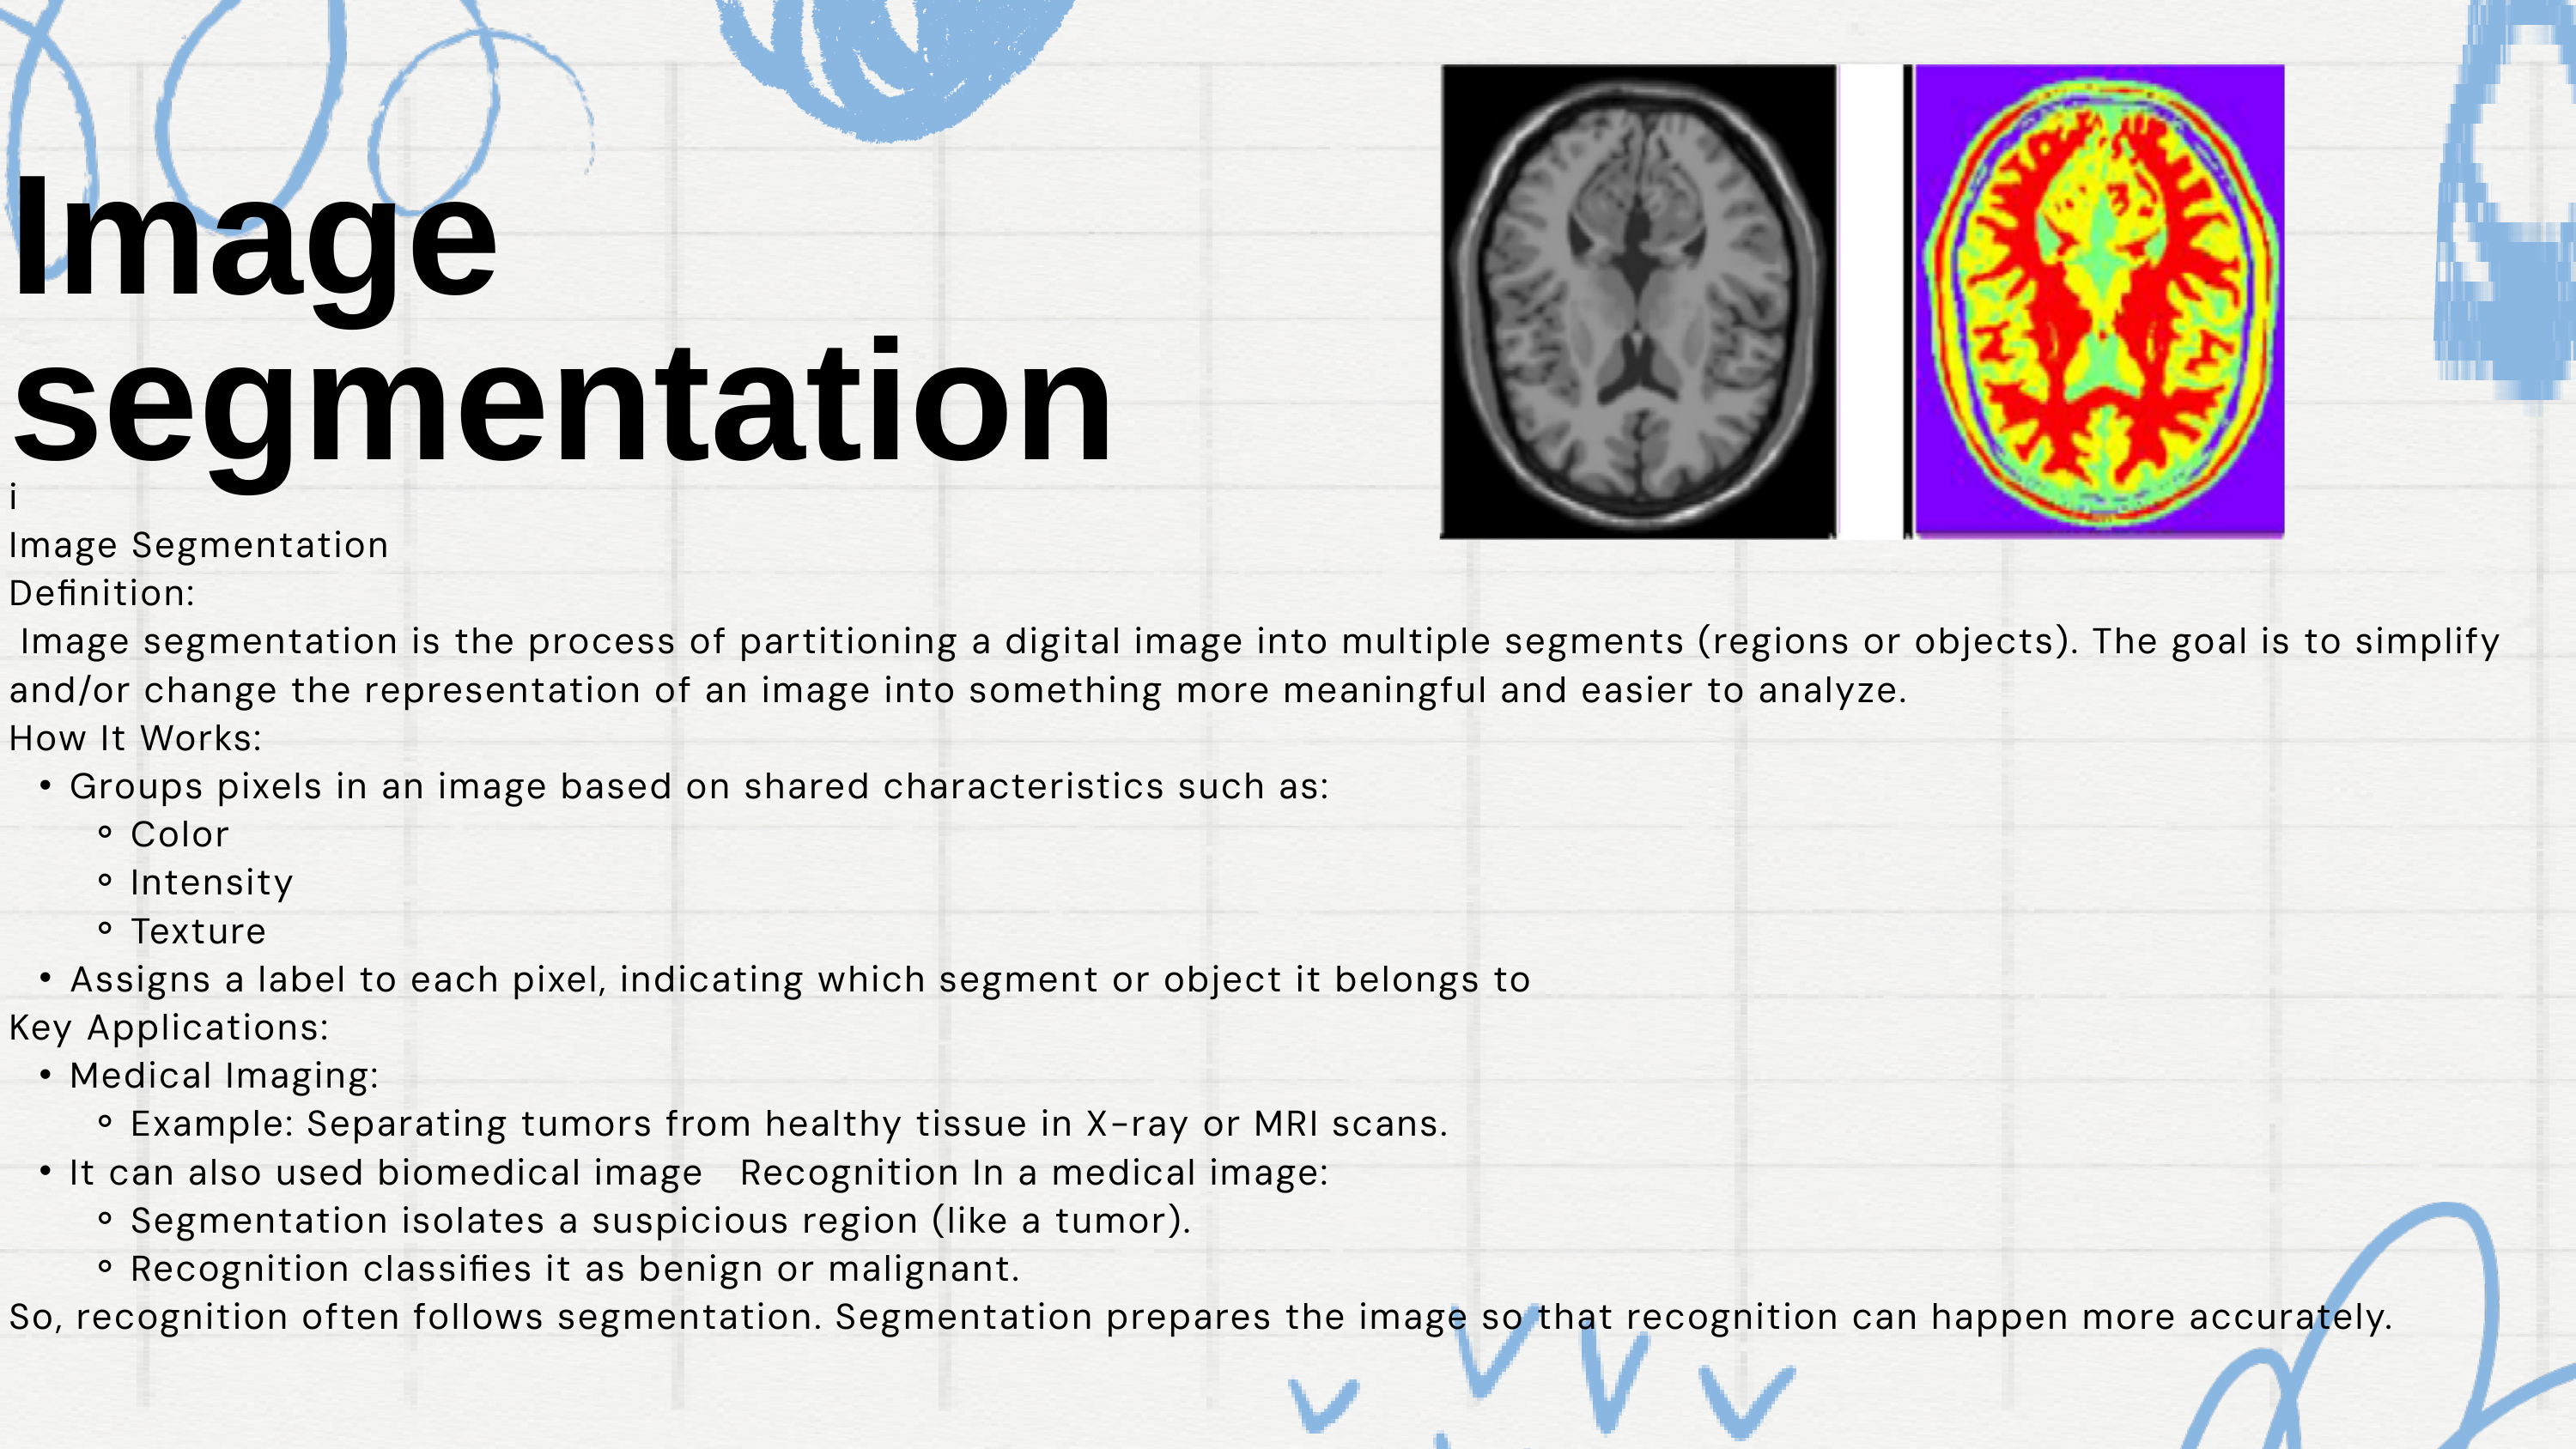

Image segmentation
i
Image Segmentation
Definition:
 Image segmentation is the process of partitioning a digital image into multiple segments (regions or objects). The goal is to simplify and/or change the representation of an image into something more meaningful and easier to analyze.
How It Works:
Groups pixels in an image based on shared characteristics such as:
Color
Intensity
Texture
Assigns a label to each pixel, indicating which segment or object it belongs to
Key Applications:
Medical Imaging:
Example: Separating tumors from healthy tissue in X-ray or MRI scans.
It can also used biomedical image   Recognition In a medical image:
Segmentation isolates a suspicious region (like a tumor).
Recognition classifies it as benign or malignant.
So, recognition often follows segmentation. Segmentation prepares the image so that recognition can happen more accurately.

I